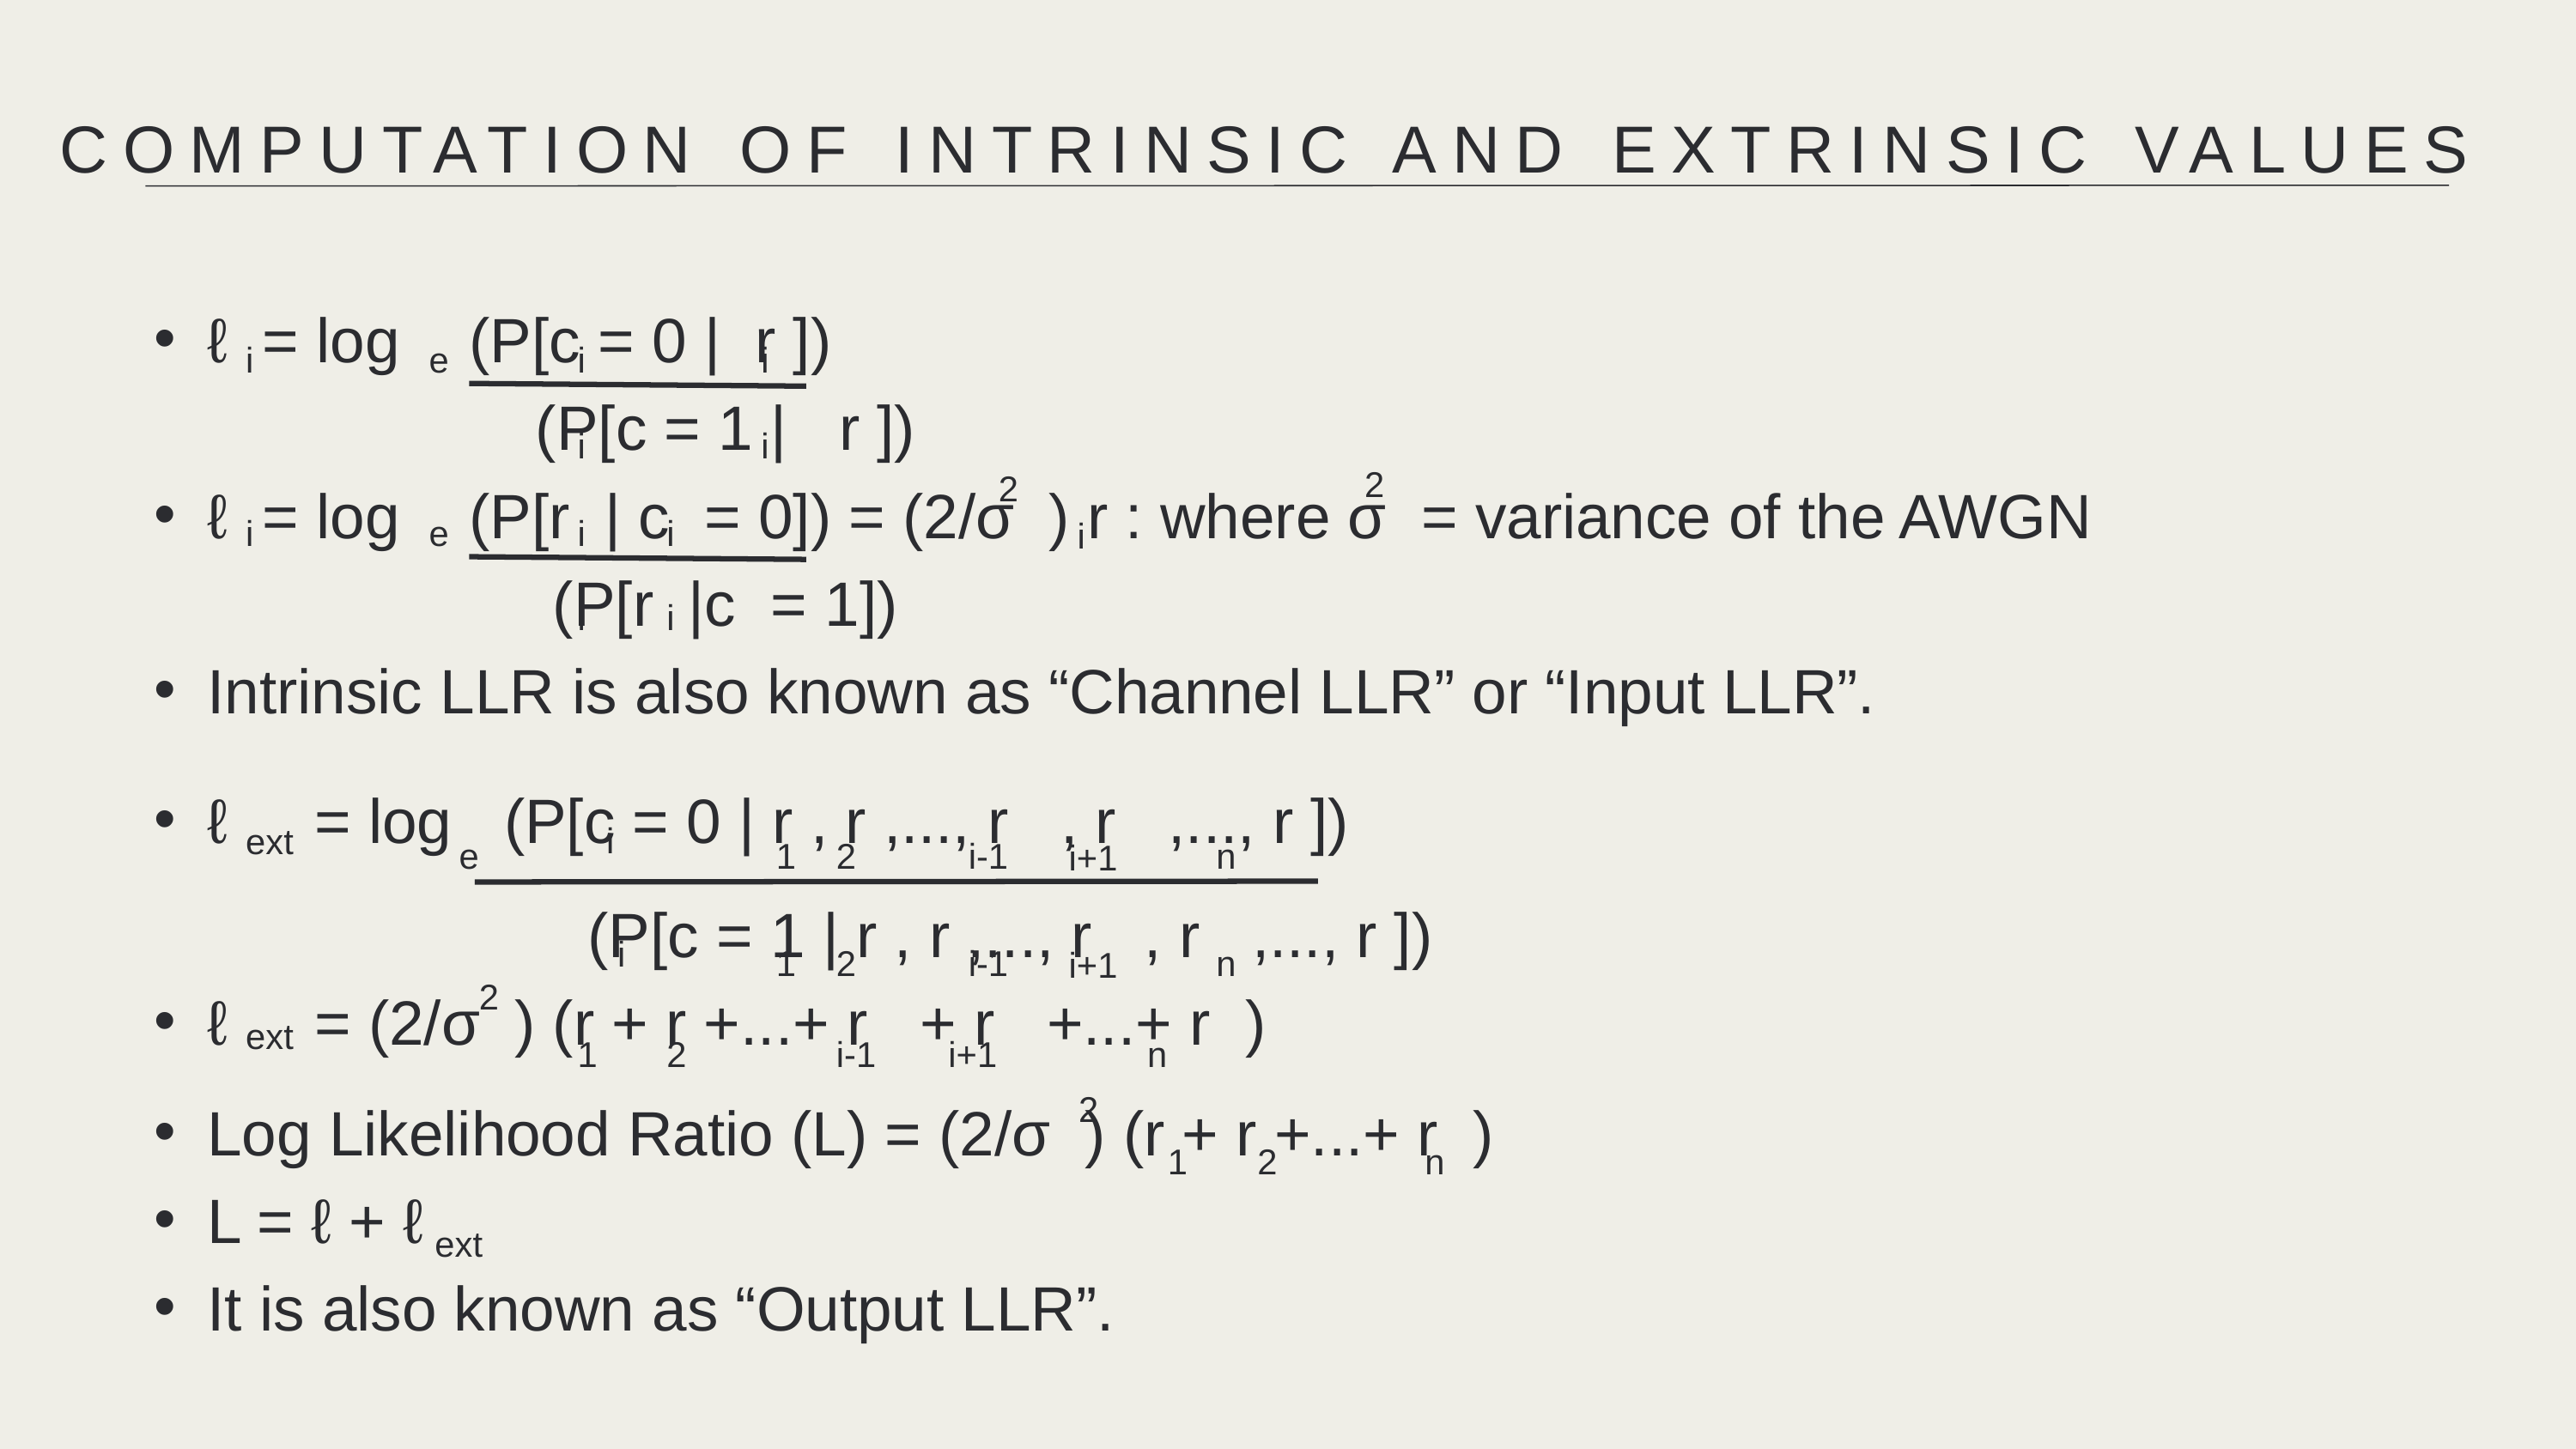

COMPUTATION OF INTRINSIC AND EXTRINSIC VALUES

ℓ  = log    (P[c = 0 |  r ])
                         (P[c = 1 |   r ])
ℓ  = log    (P[r  | c  = 0]) = (2/σ  ) r : where σ  = variance of the AWGN
                          (P[r  |c  = 1])
Intrinsic LLR is also known as “Channel LLR” or “Input LLR”.
i
e
i
i

i
i
2
2
i
e
i
i
i

i
i
ℓ     = log   (P[c = 0 | r , r ,..., r   , r   ,..., r ])

i
ext
e
1
2
i-1
 n
 i+1

                            (P[c = 1 | r , r ,..., r   , r   ,..., r ])
ℓ     = (2/σ  ) (r + r +...+ r   + r   +...+ r  )
 i
1
2
i-1
 n
 i+1
 2
ext
1
2
i-1
 i+1
 n
  2
Log Likelihood Ratio (L) = (2/σ  ) (r + r +...+ r  )
L = ℓ + ℓ
It is also known as “Output LLR”.
1
2
n
ext